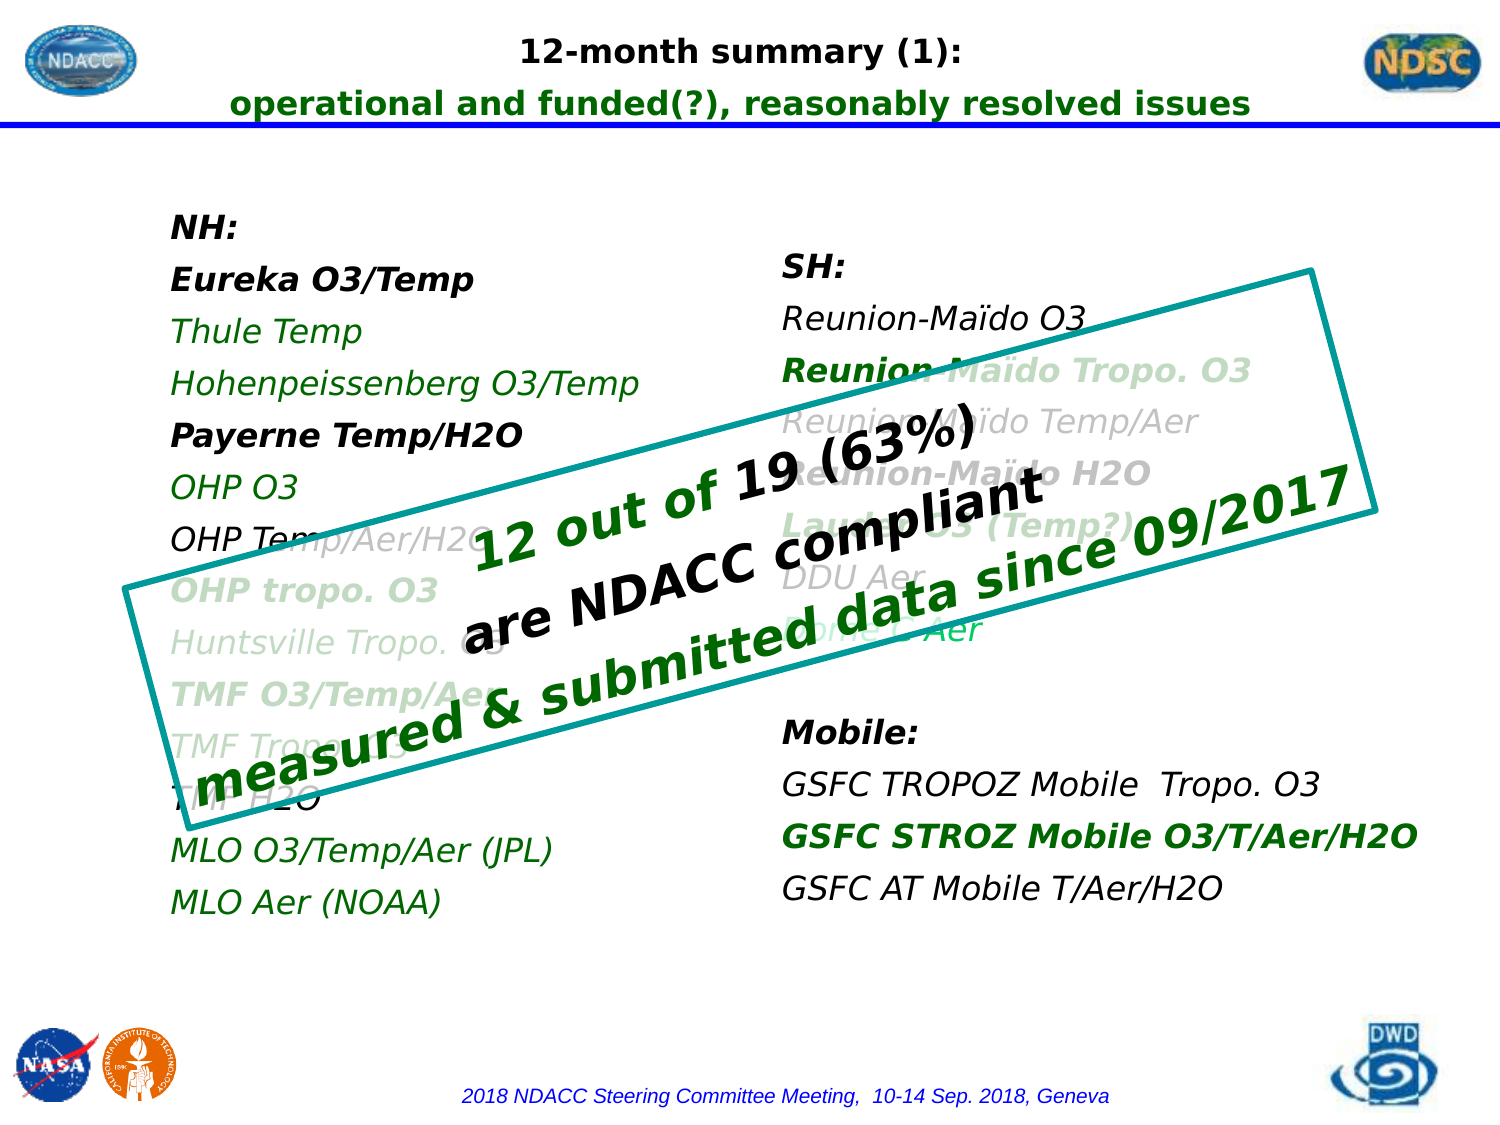

12-month summary (1):
operational and funded(?), reasonably resolved issues
NH:
Eureka O3/Temp
Thule Temp
Hohenpeissenberg O3/Temp
Payerne Temp/H2O
OHP O3
OHP Temp/Aer/H2O
OHP tropo. O3
Huntsville Tropo. O3
TMF O3/Temp/Aer
TMF Tropo. O3
TMF H2O
MLO O3/Temp/Aer (JPL)
MLO Aer (NOAA)
SH:
Reunion-Maïdo O3
Reunion-Maïdo Tropo. O3
Reunion-Maïdo Temp/Aer
Reunion-Maïdo H2O
Lauder O3 (Temp?)
DDU Aer
Dome C Aer

Mobile:
GSFC TROPOZ Mobile  Tropo. O3
GSFC STROZ Mobile O3/T/Aer/H2O
GSFC AT Mobile T/Aer/H2O

12 out of 19 (63%)
are NDACC compliant
measured & submitted data since 09/2017